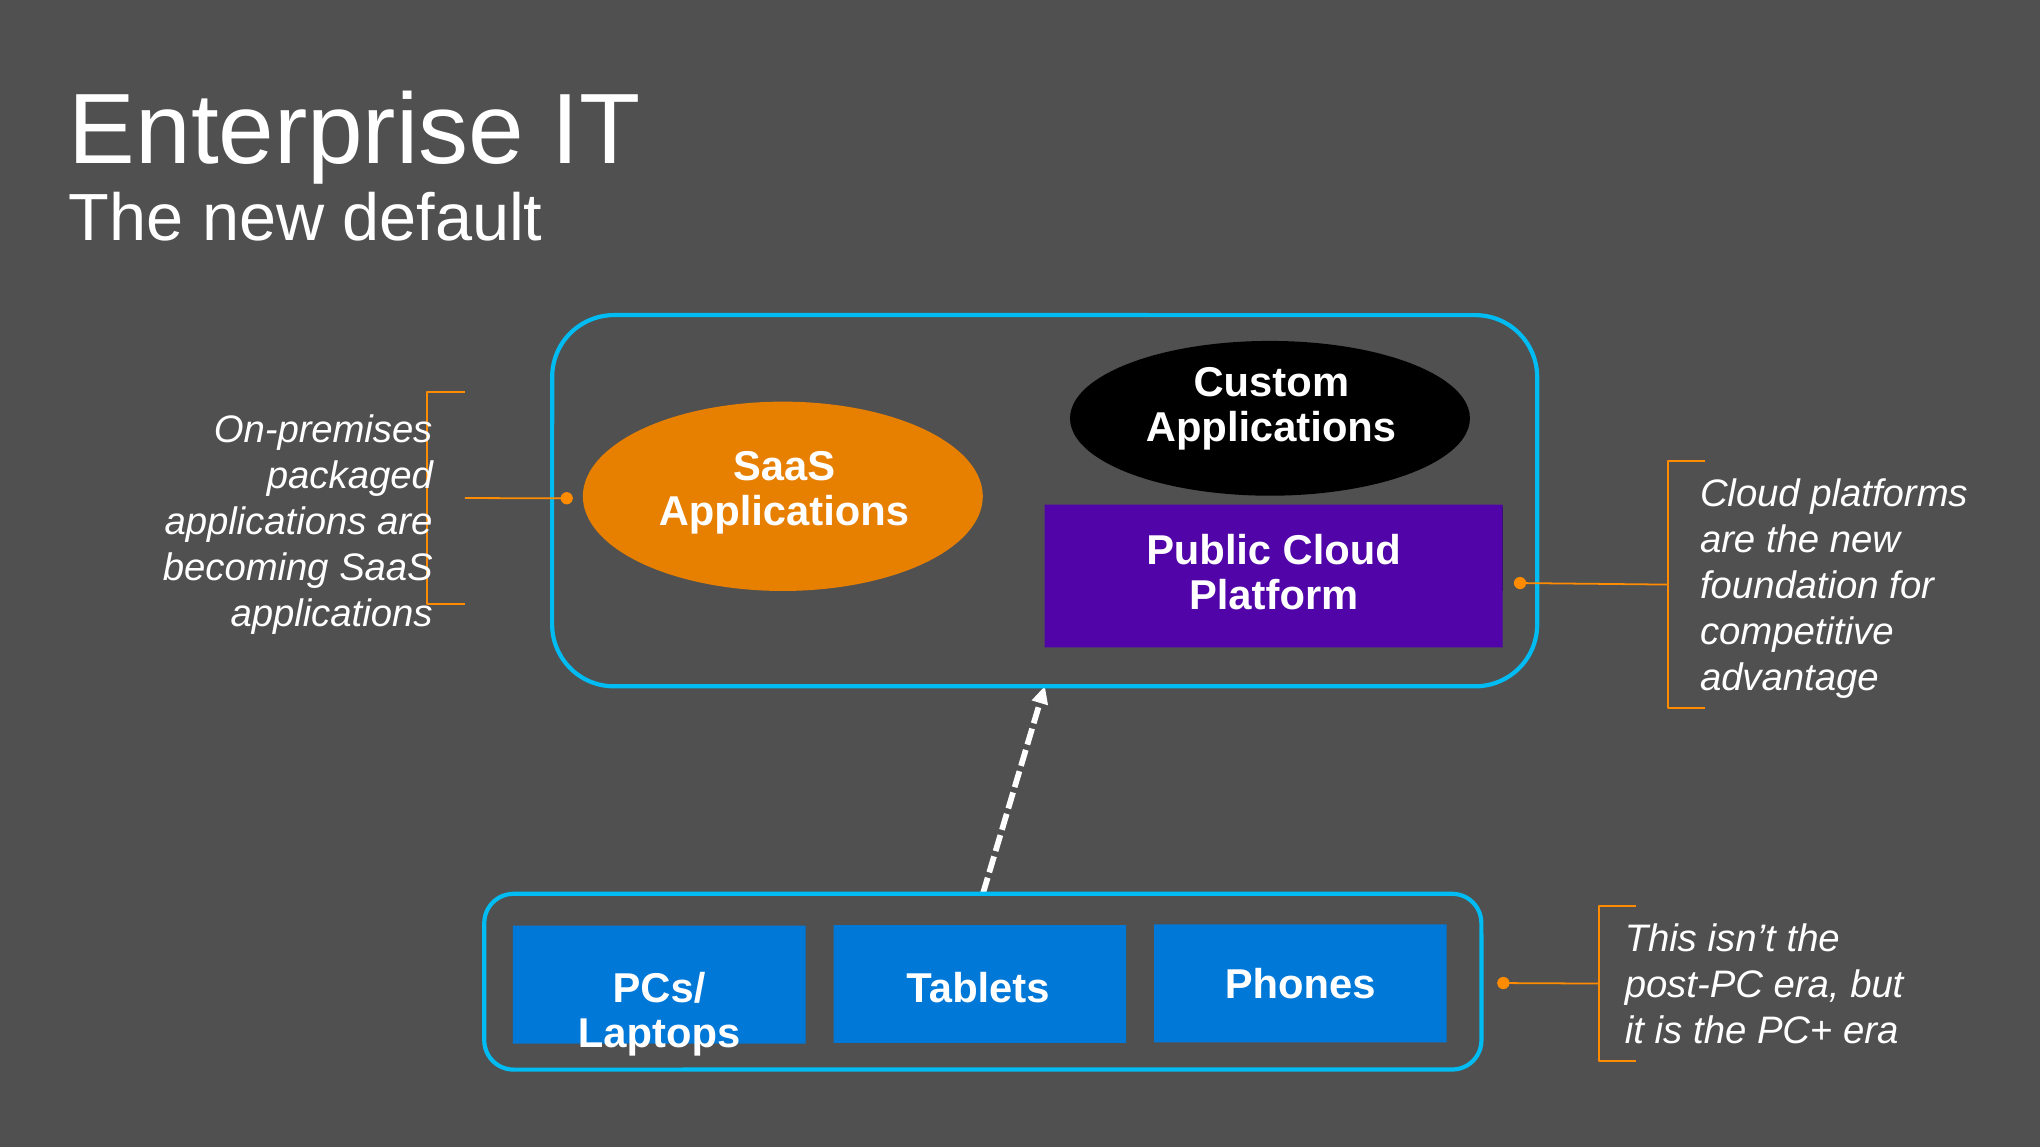

Enterprise IT
The new default

Custom
Applications

On-premises packaged applications are becoming SaaS applications

SaaS Applications

Cloud platforms are the new foundation for competitive advantage

Public Cloud Platform

This isn’t the post-PC era, but it is the PC+ era

Phones
Tablets
PCs/Laptops